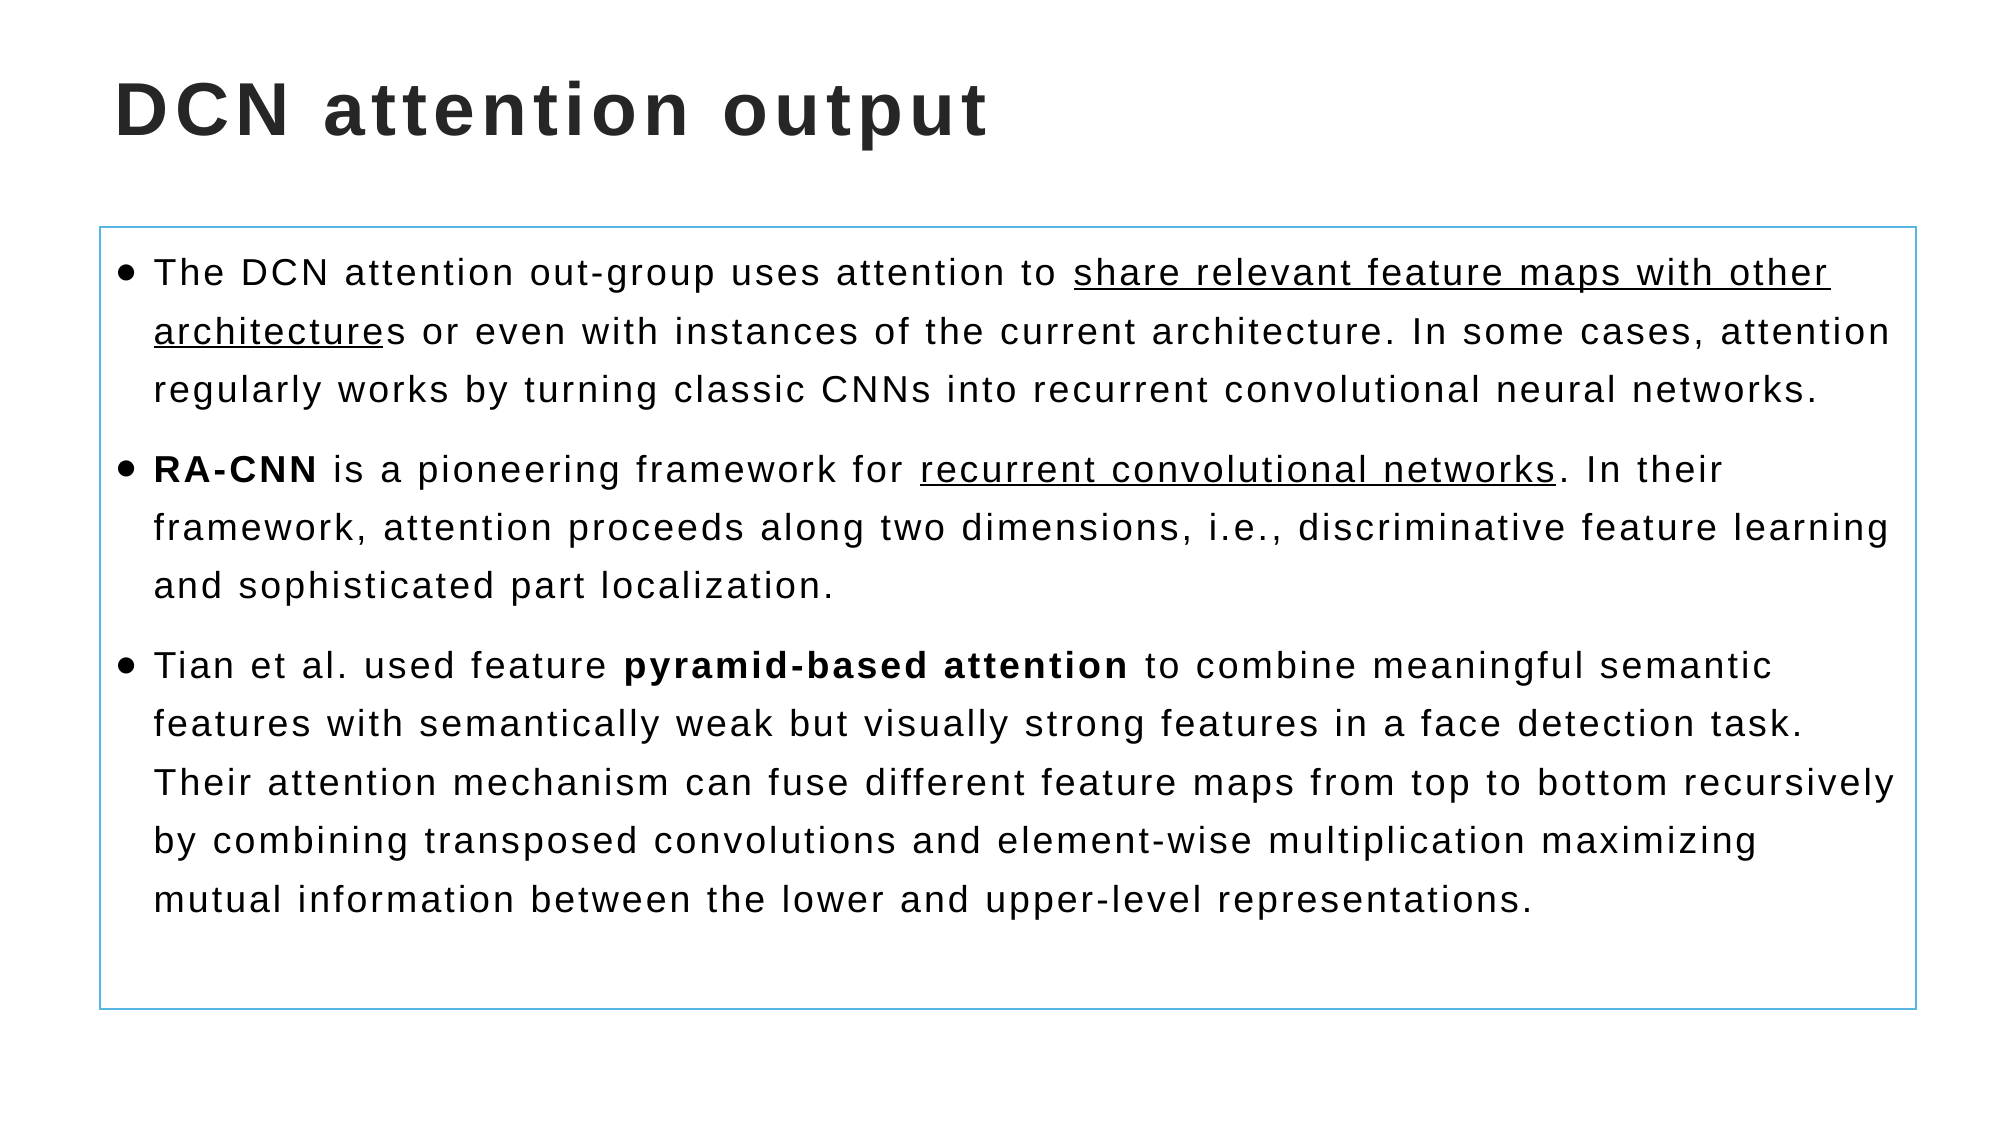

# DCN attention output
The DCN attention out-group uses attention to share relevant feature maps with other architectures or even with instances of the current architecture. In some cases, attention regularly works by turning classic CNNs into recurrent convolutional neural networks.
RA-CNN is a pioneering framework for recurrent convolutional networks. In their framework, attention proceeds along two dimensions, i.e., discriminative feature learning and sophisticated part localization.
Tian et al. used feature pyramid-based attention to combine meaningful semantic features with semantically weak but visually strong features in a face detection task. Their attention mechanism can fuse different feature maps from top to bottom recursively by combining transposed convolutions and element-wise multiplication maximizing mutual information between the lower and upper-level representations.